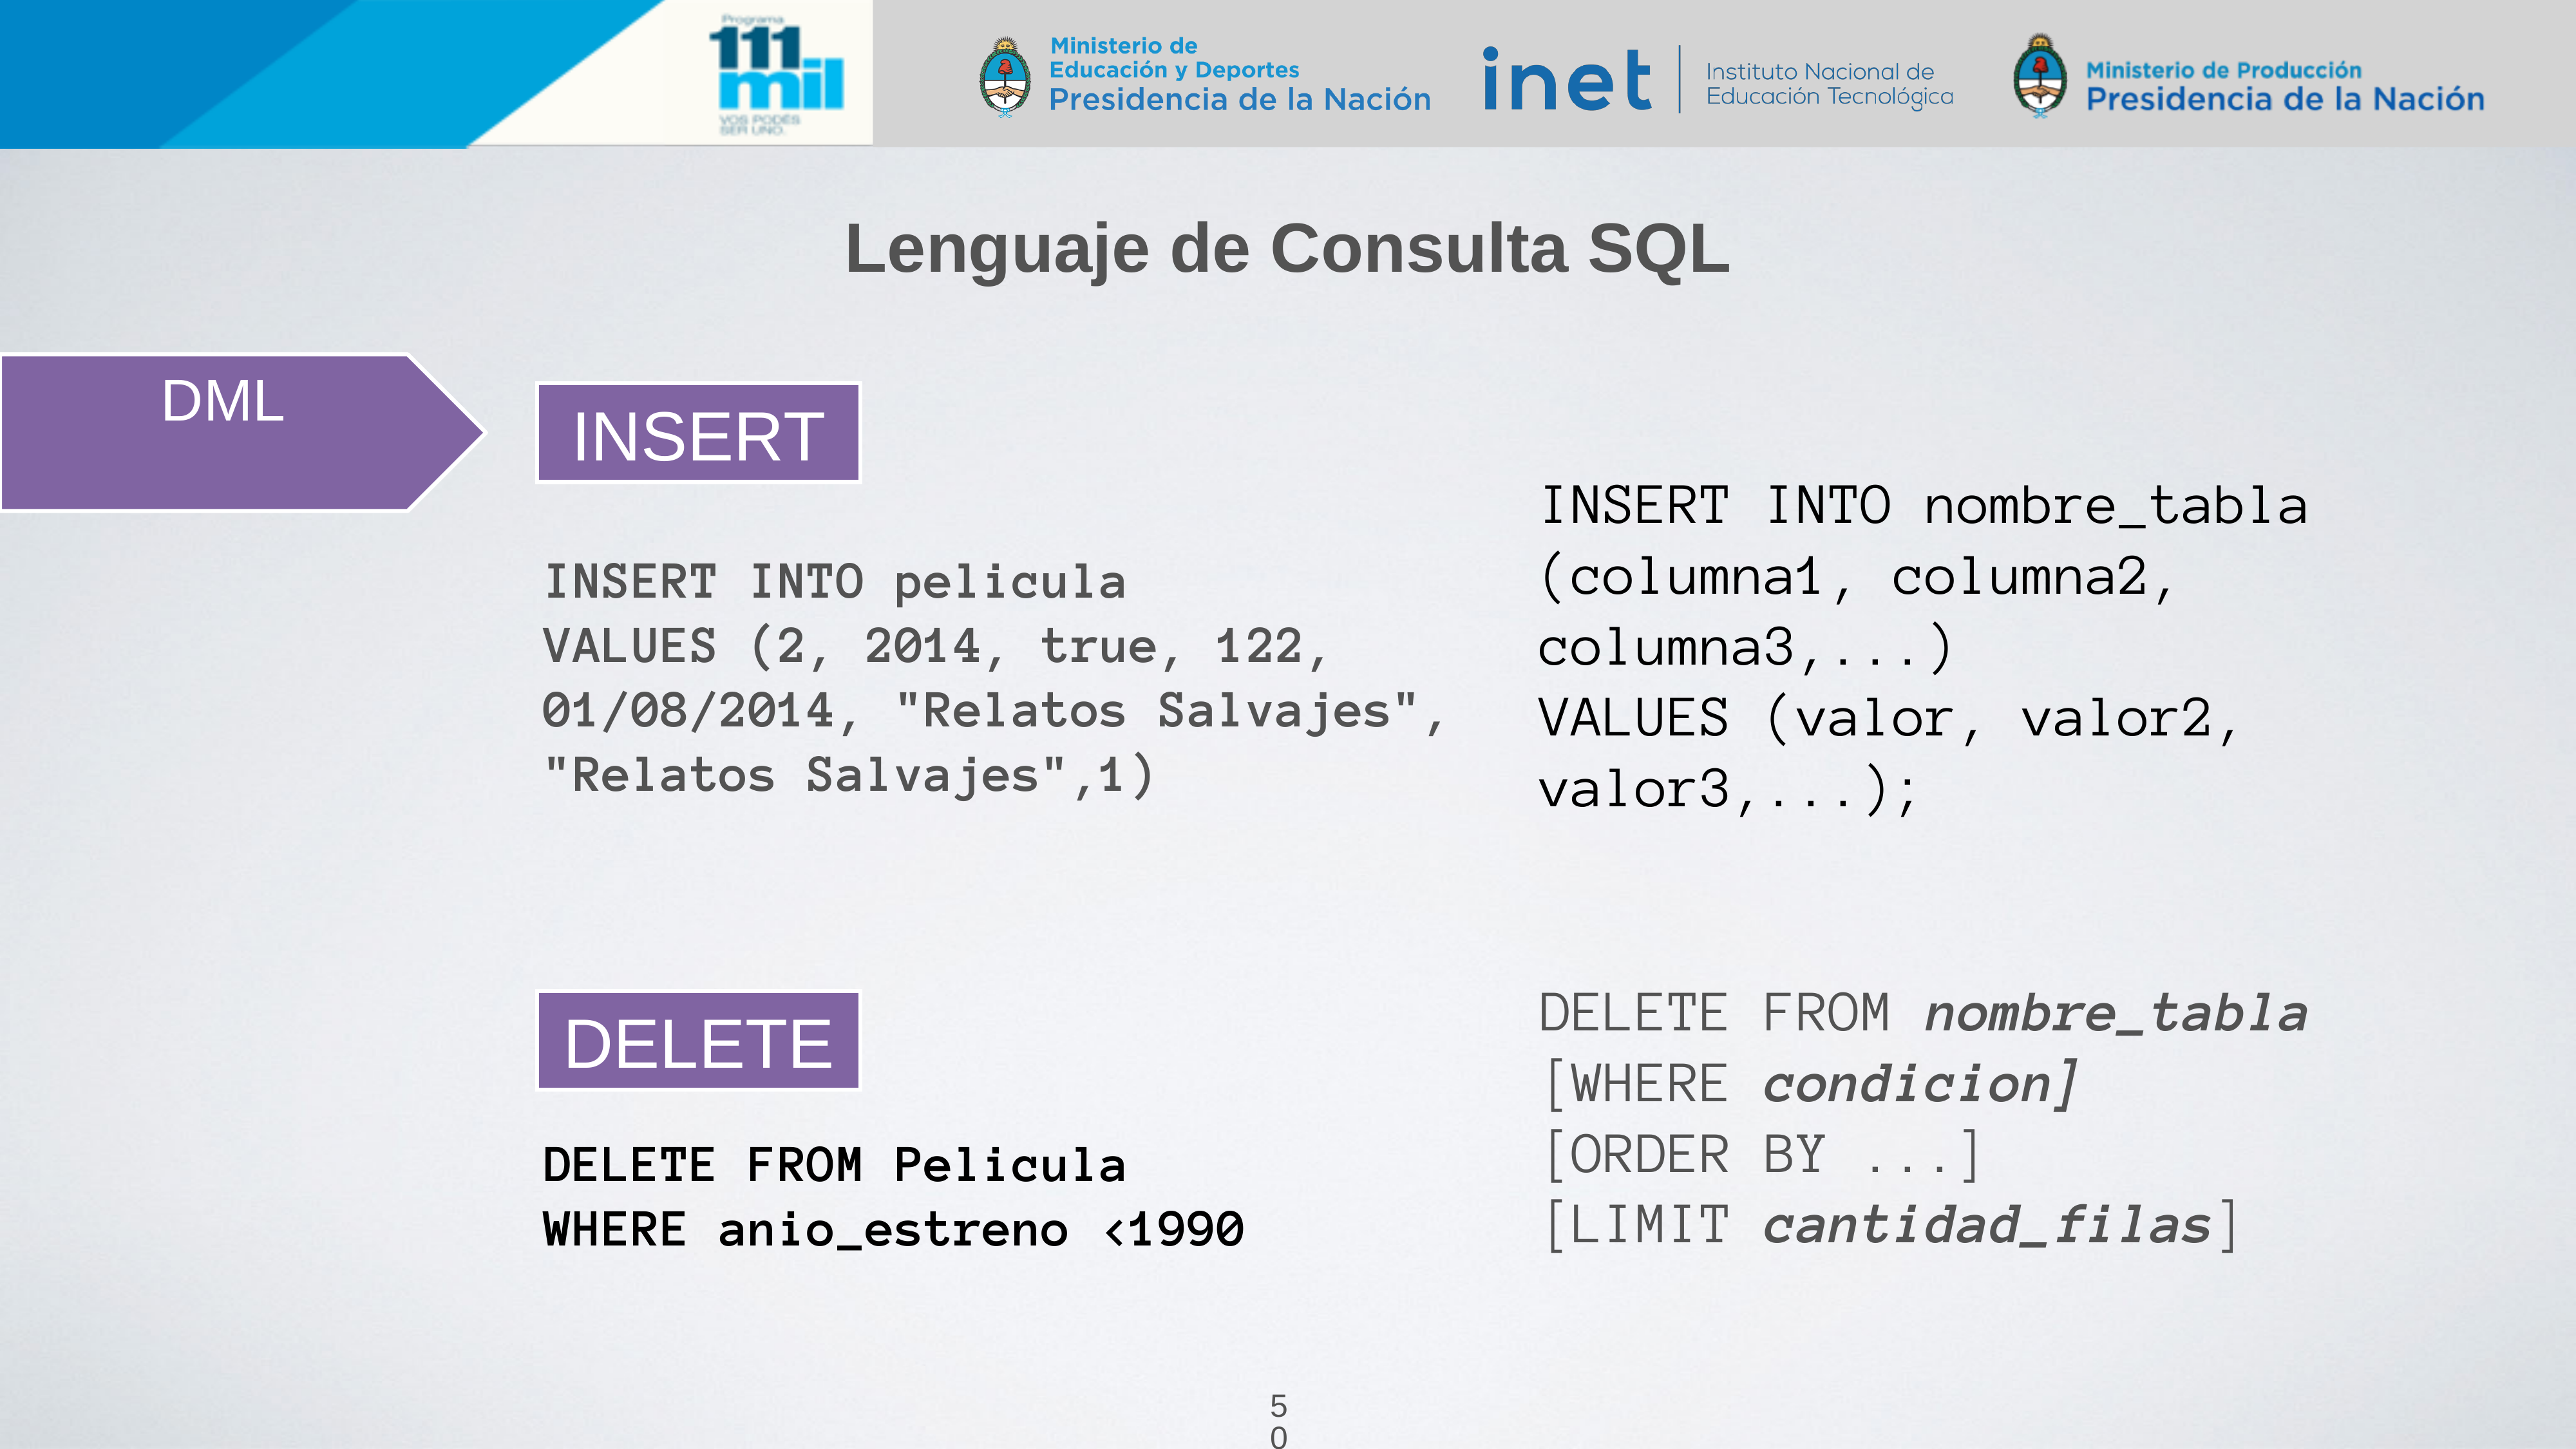

Lenguaje de Consulta SQL
DML

INSERT
INSERT INTO nombre_tabla (columna1, columna2, columna3,...)
VALUES (valor, valor2, valor3,...);
INSERT INTO pelicula
VALUES (2, 2014, true, 122,
01/08/2014, "Relatos Salvajes",
"Relatos Salvajes",1)
DELETE FROM nombre_tabla
[WHERE condicion]
[ORDER BY ...]
[LIMIT cantidad_filas]
DELETE
DELETE FROM Pelicula
WHERE anio_estreno <1990
50